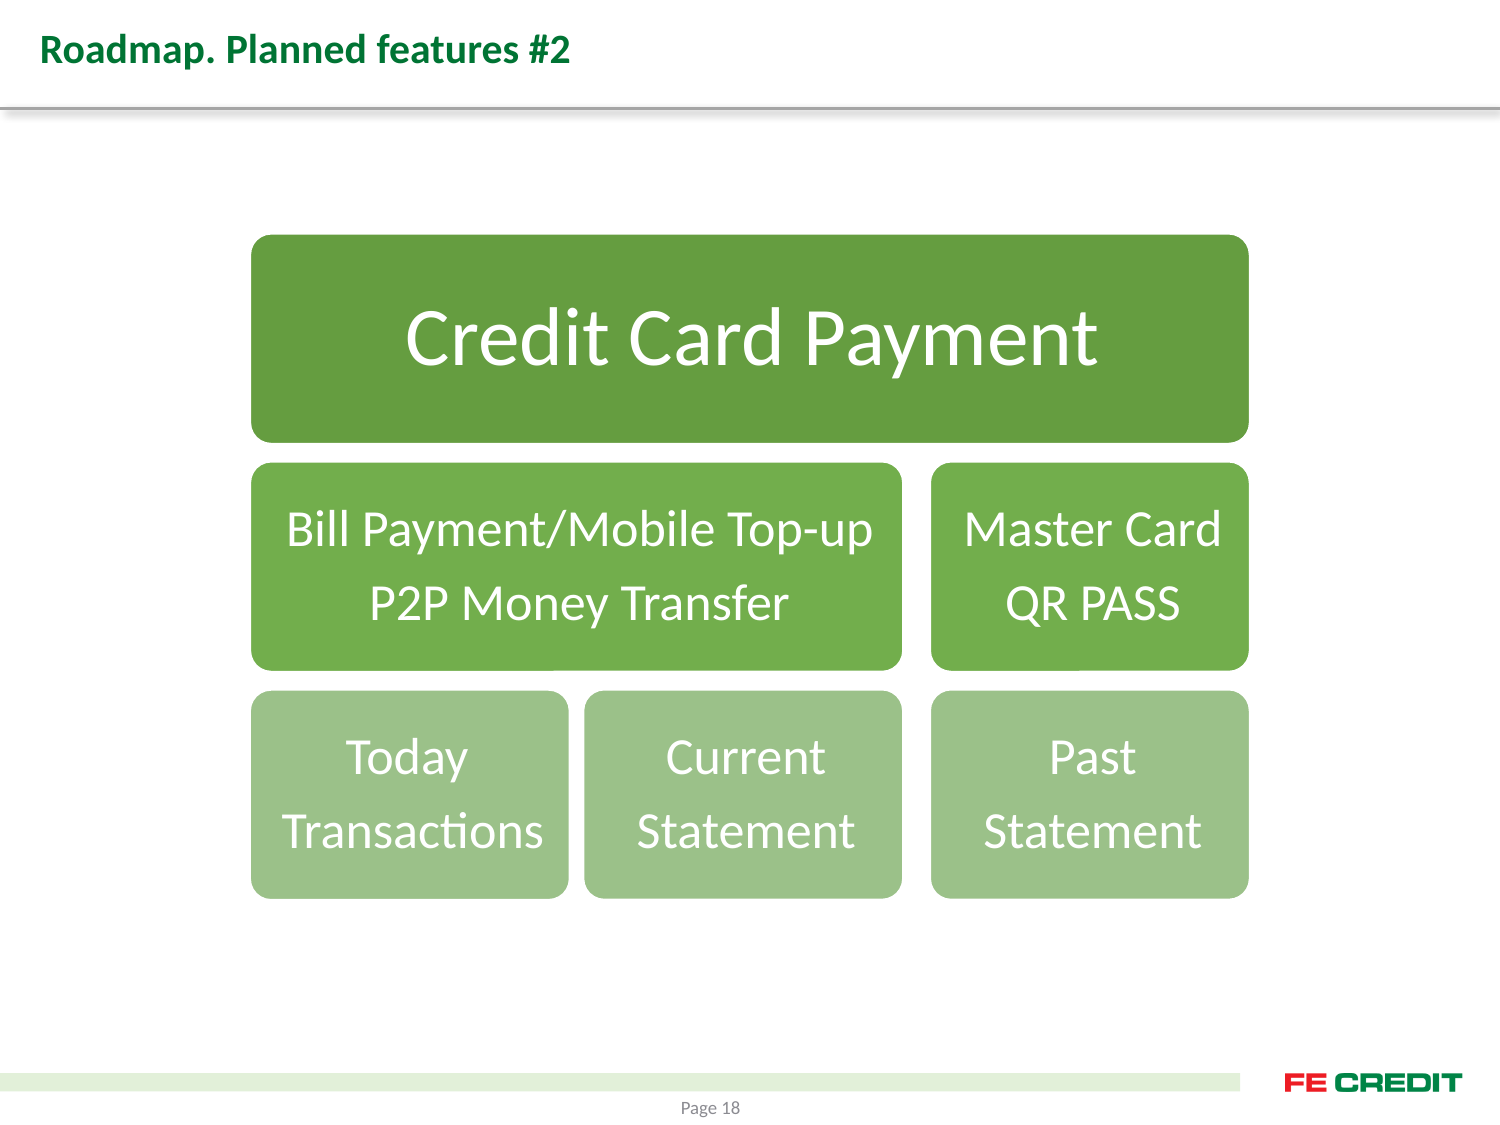

# Roadmap. Planned features #2
Credit Card Payment
Bill Payment/Mobile Top-up
P2P Money Transfer
Today
Transactions
Current
Statement
Master Card
QR PASS
Past
Statement
Page 18